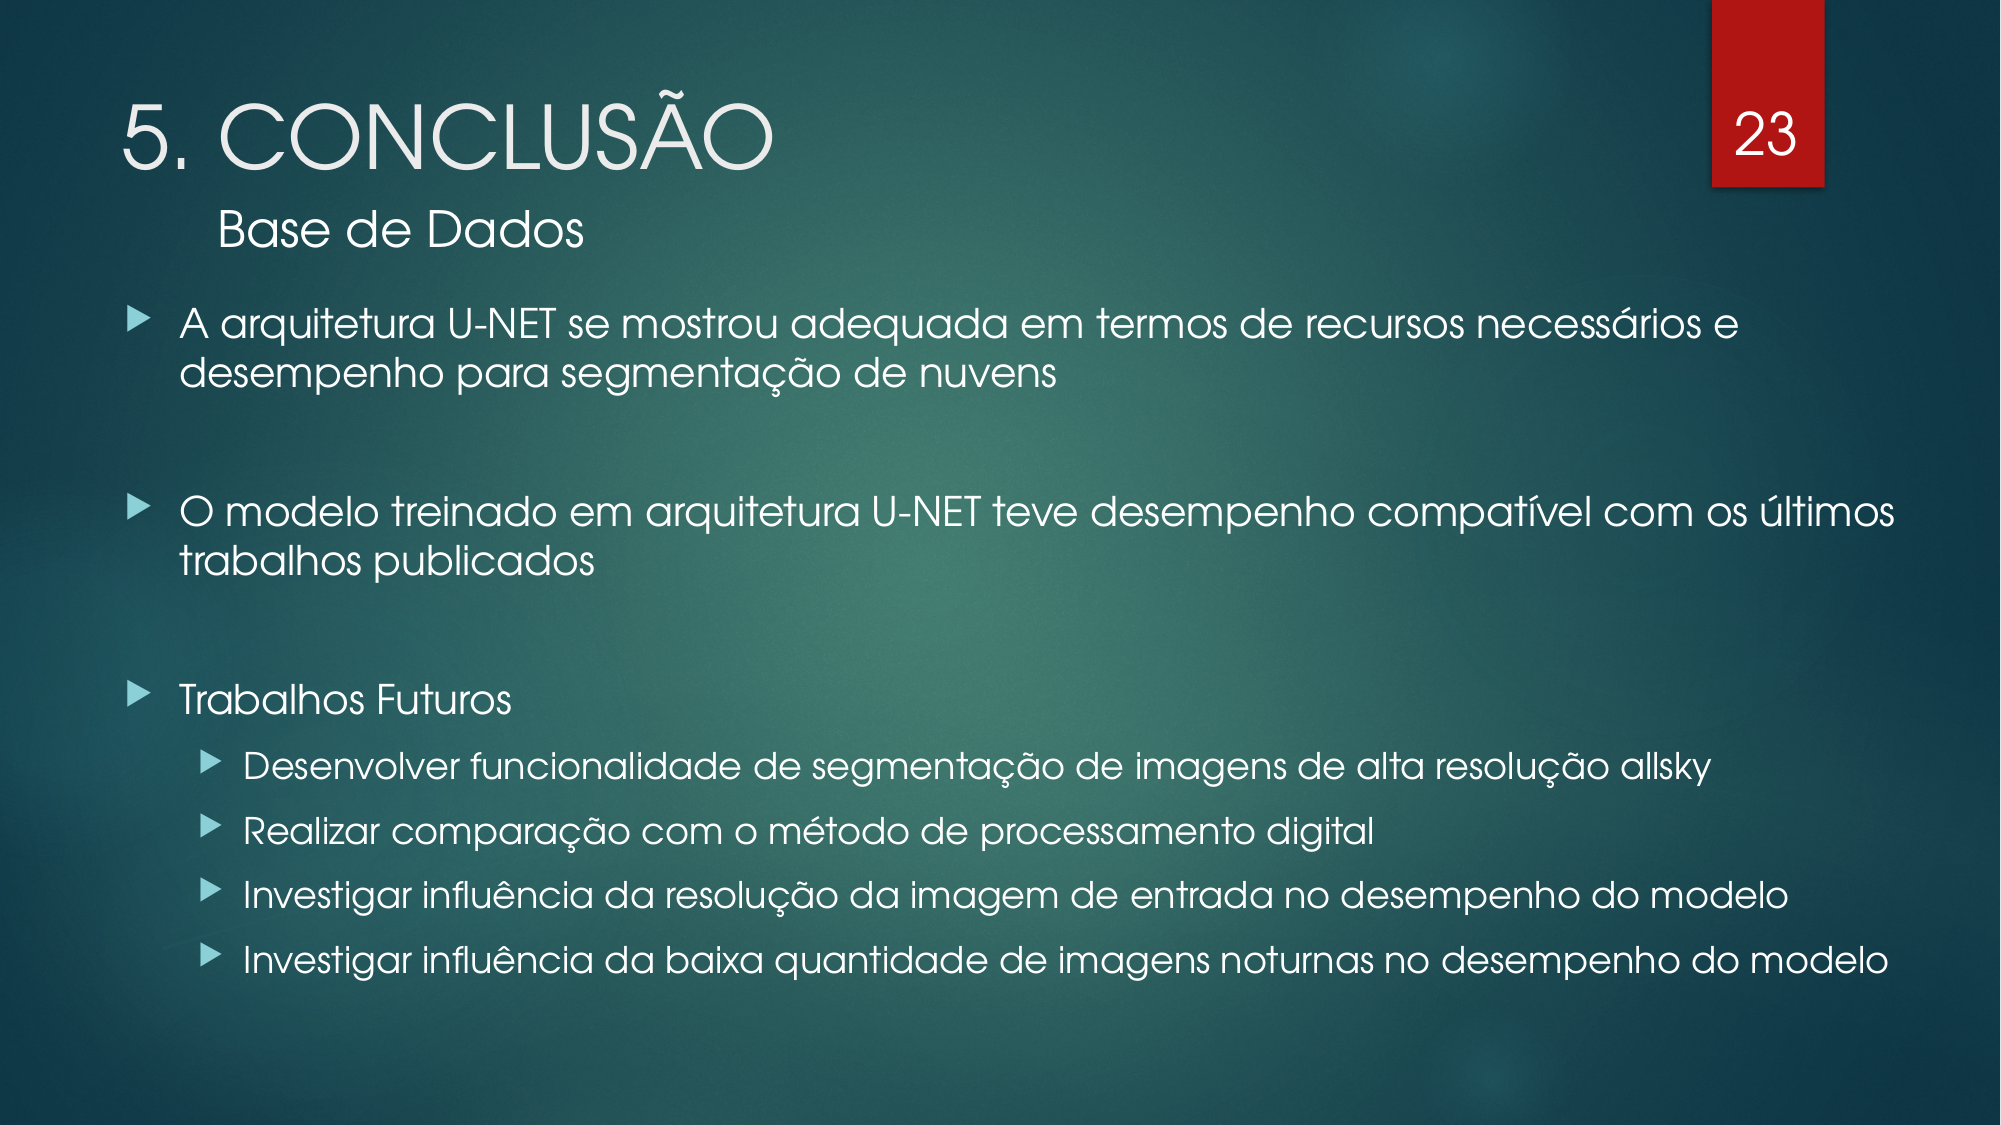

23
# 5. CONCLUSÃO
Base de Dados
A arquitetura U-NET se mostrou adequada em termos de recursos necessários e desempenho para segmentação de nuvens

O modelo treinado em arquitetura U-NET teve desempenho compatível com os últimos trabalhos publicados

Trabalhos Futuros
Desenvolver funcionalidade de segmentação de imagens de alta resolução allsky
Realizar comparação com o método de processamento digital
Investigar influência da resolução da imagem de entrada no desempenho do modelo
Investigar influência da baixa quantidade de imagens noturnas no desempenho do modelo